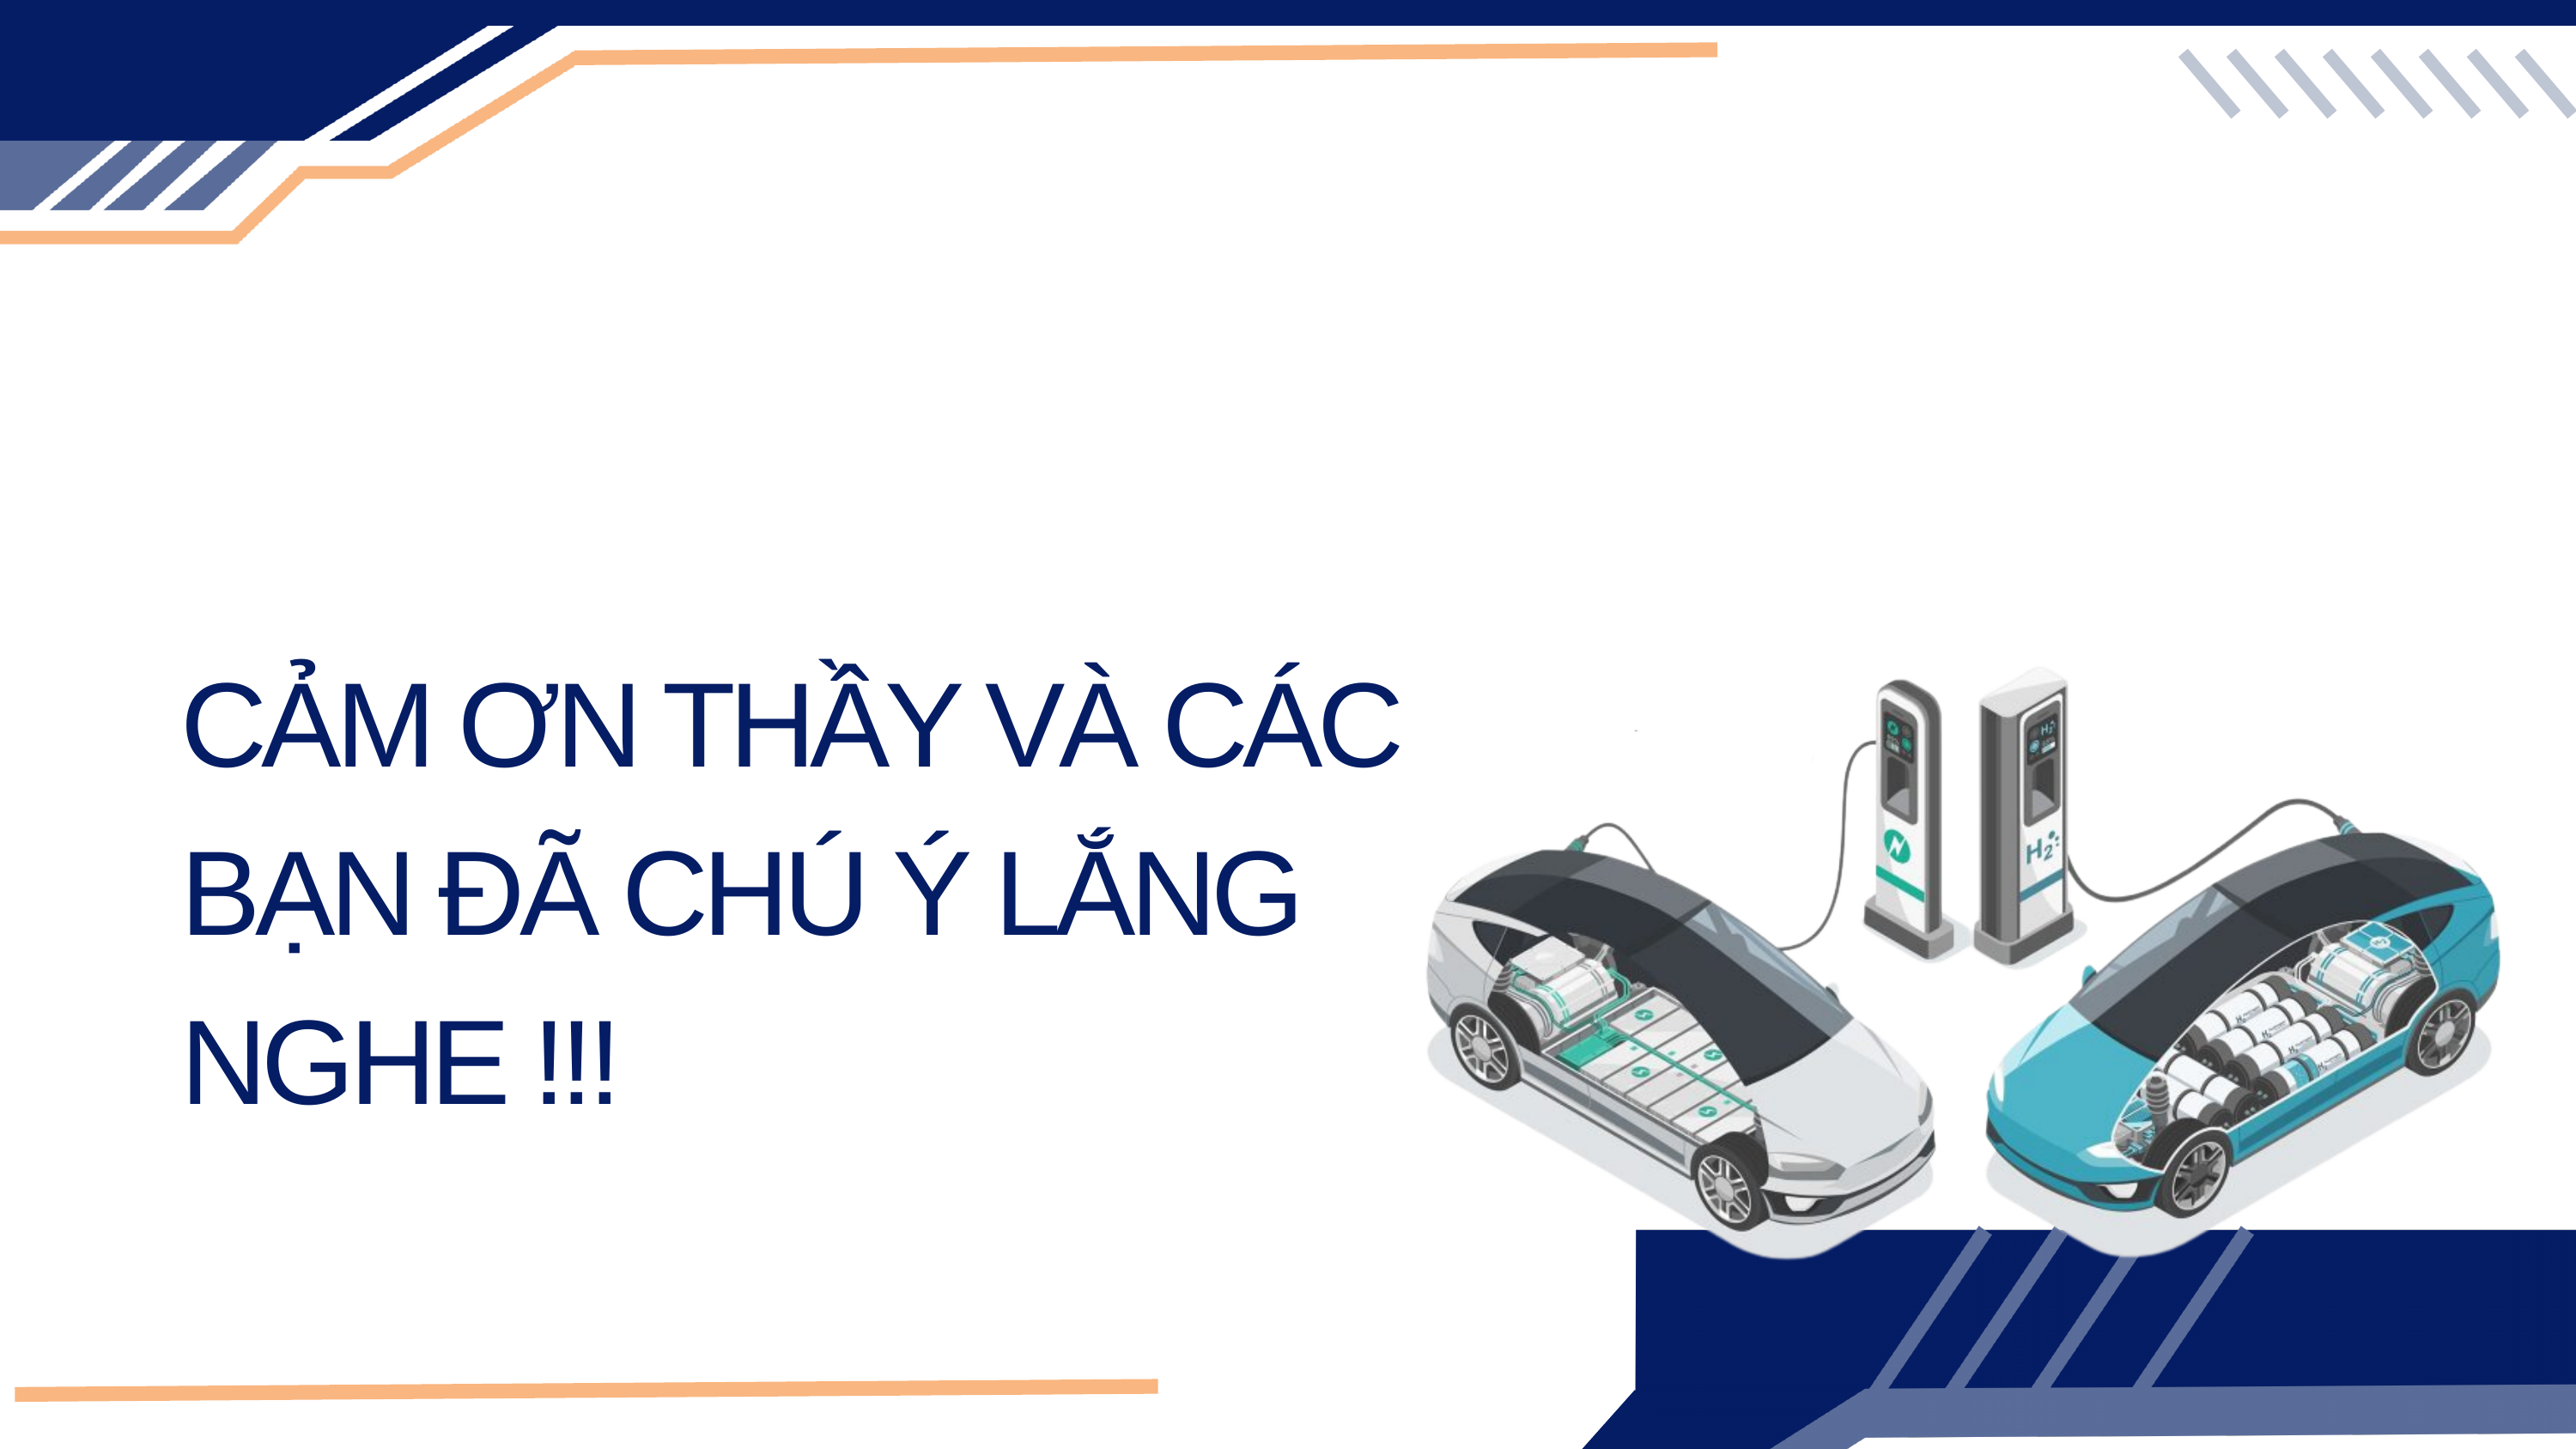

CẢM ƠN THẦY VÀ CÁC BẠN ĐÃ CHÚ Ý LẮNG NGHE !!!